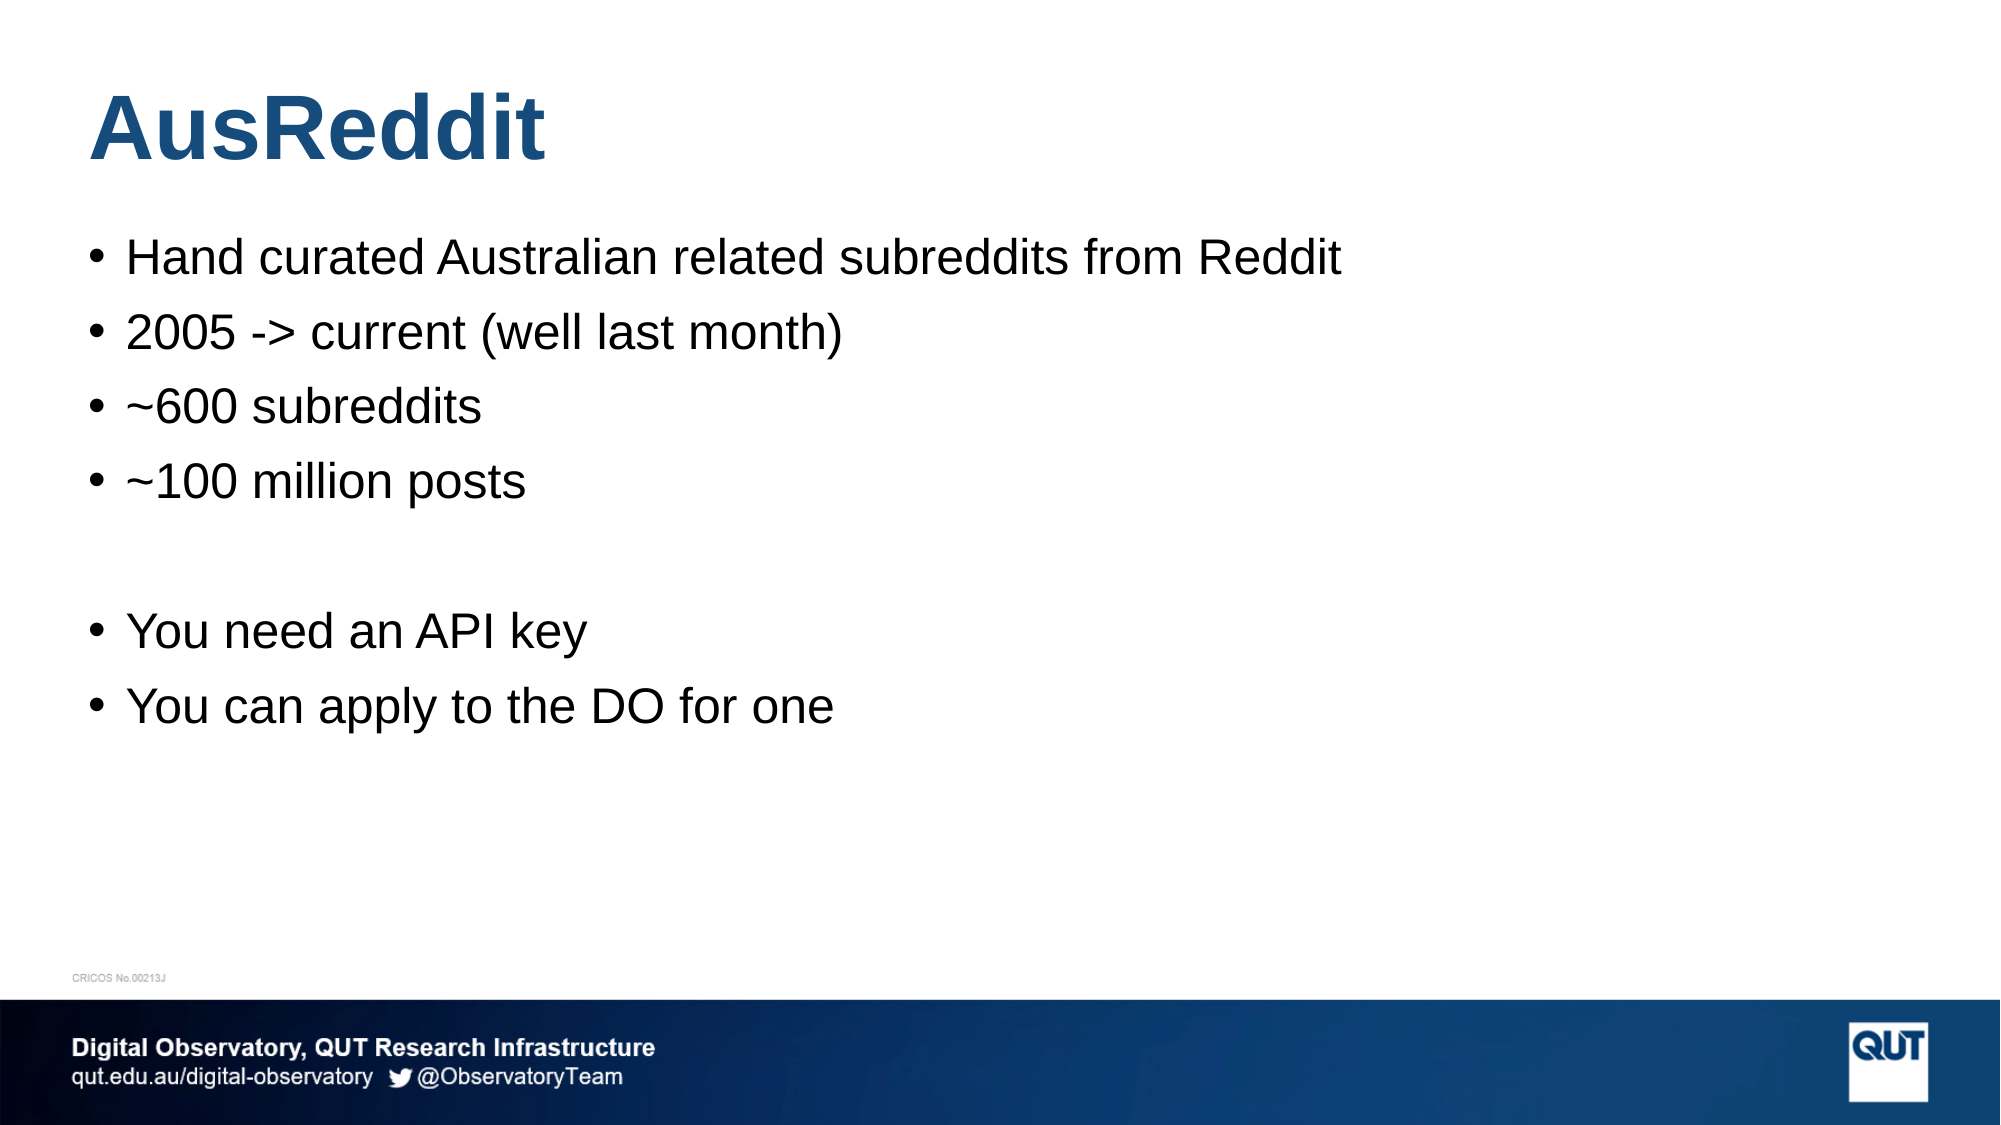

# AusReddit
Hand curated Australian related subreddits from Reddit
2005 -> current (well last month)
~600 subreddits
~100 million posts

You need an API key
You can apply to the DO for one